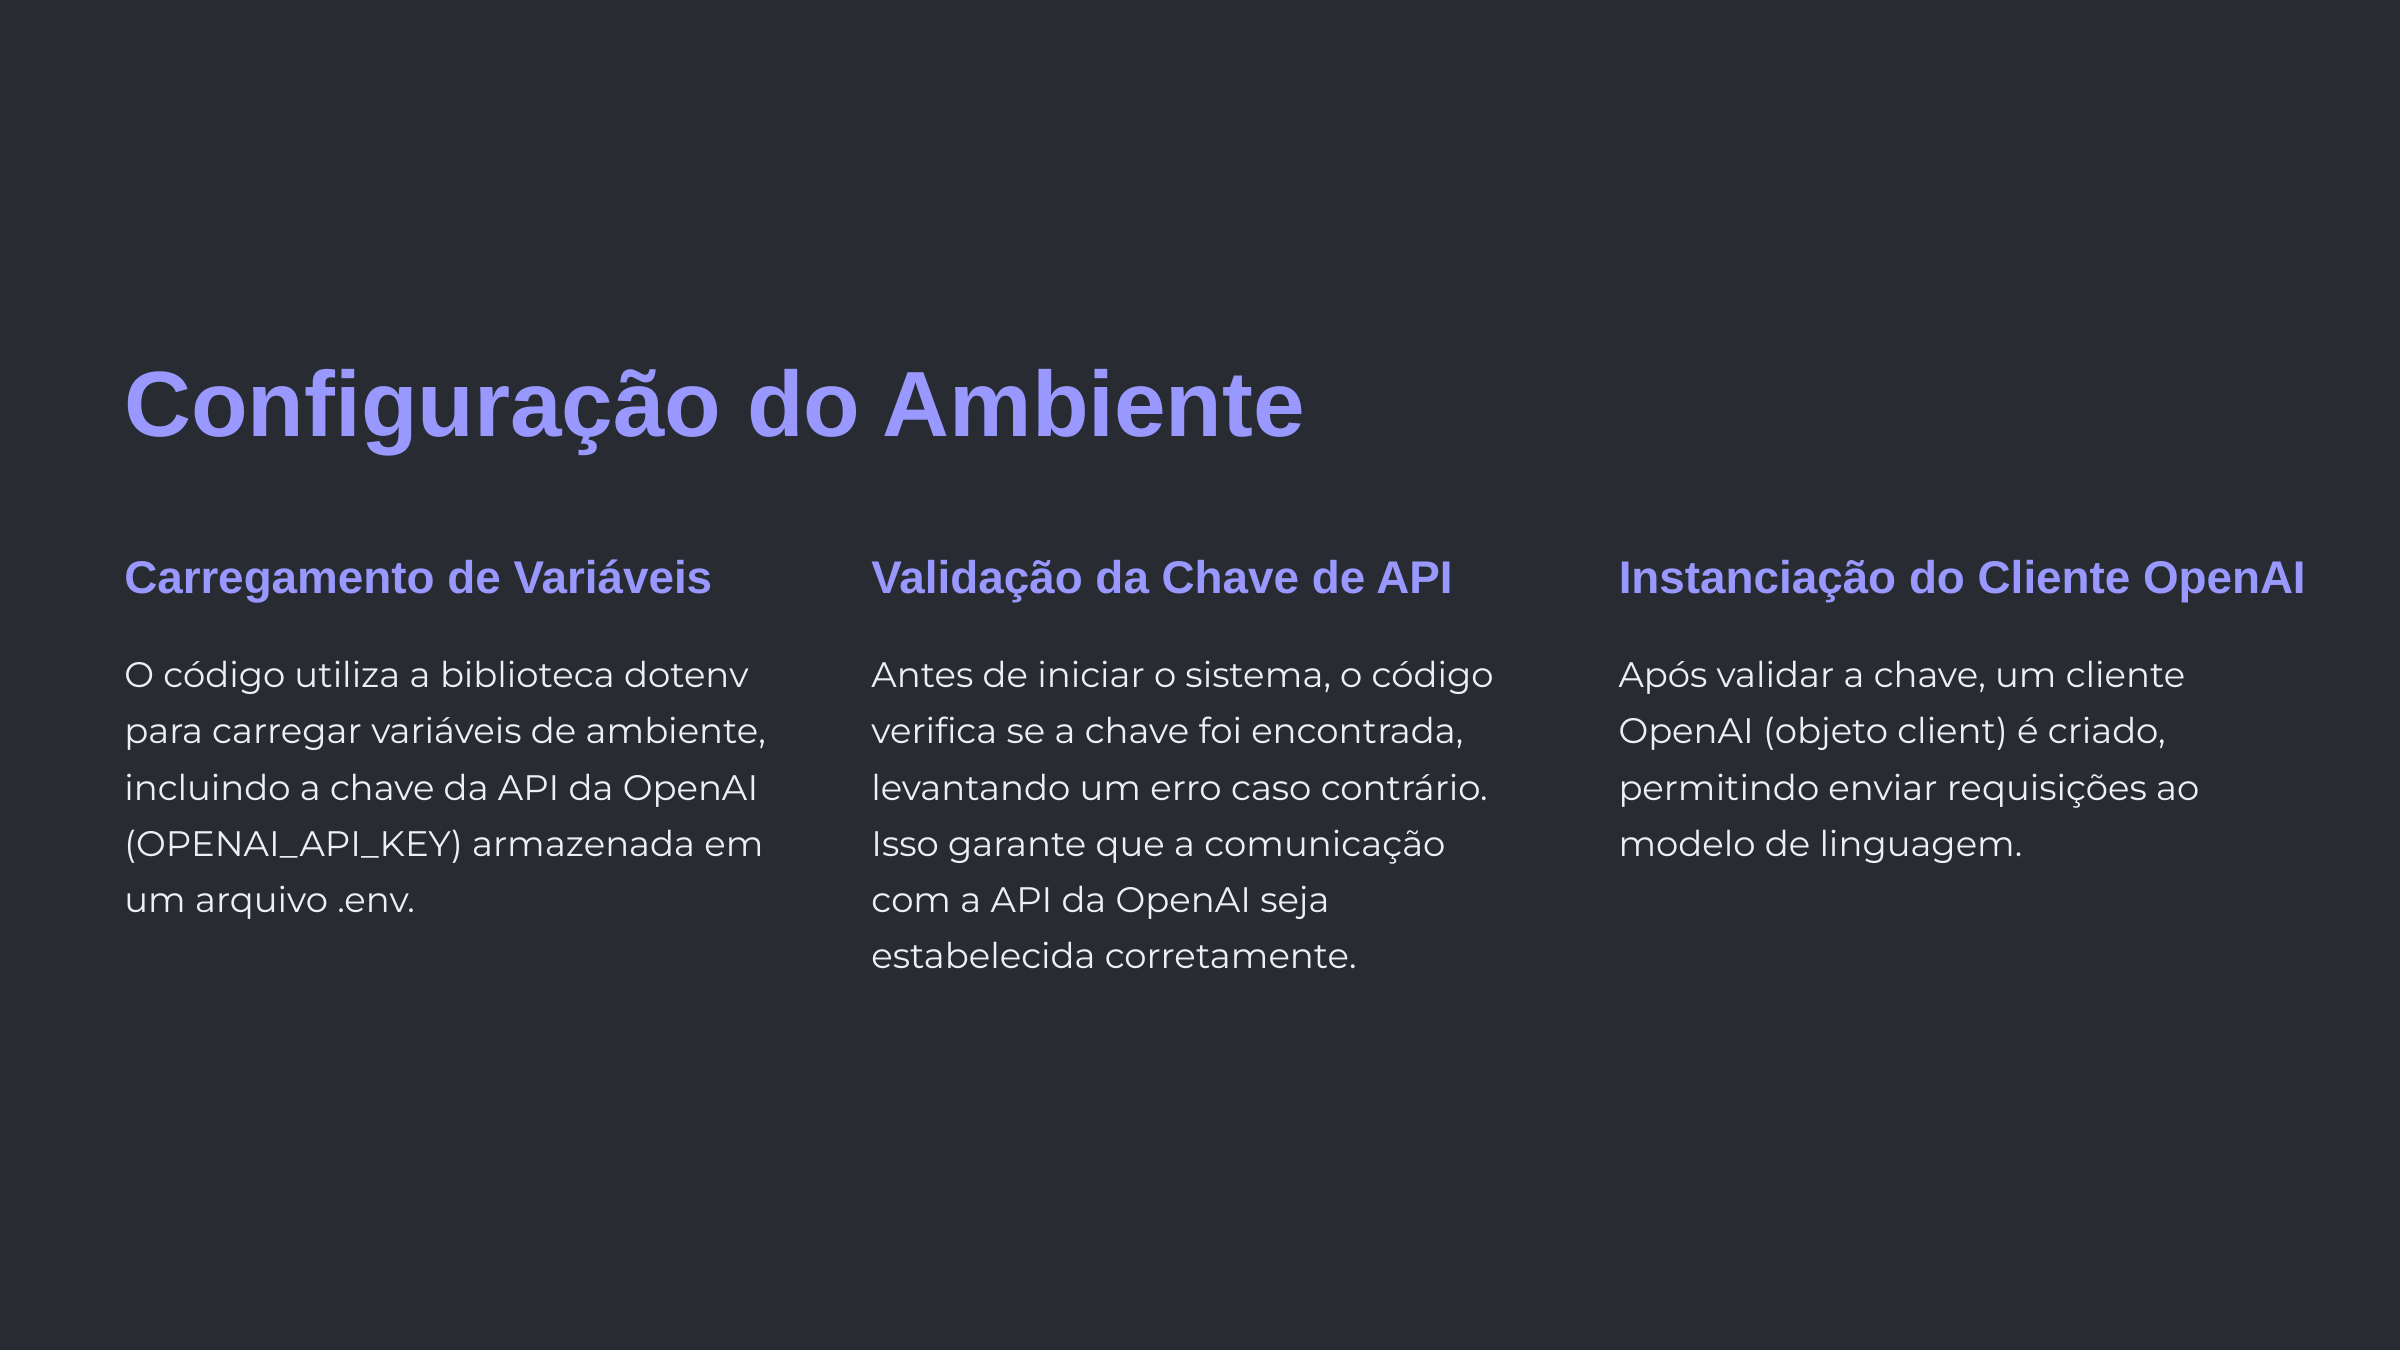

Configuração do Ambiente
Carregamento de Variáveis
Validação da Chave de API
Instanciação do Cliente OpenAI
O código utiliza a biblioteca dotenv para carregar variáveis de ambiente, incluindo a chave da API da OpenAI (OPENAI_API_KEY) armazenada em um arquivo .env.
Antes de iniciar o sistema, o código verifica se a chave foi encontrada, levantando um erro caso contrário. Isso garante que a comunicação com a API da OpenAI seja estabelecida corretamente.
Após validar a chave, um cliente OpenAI (objeto client) é criado, permitindo enviar requisições ao modelo de linguagem.